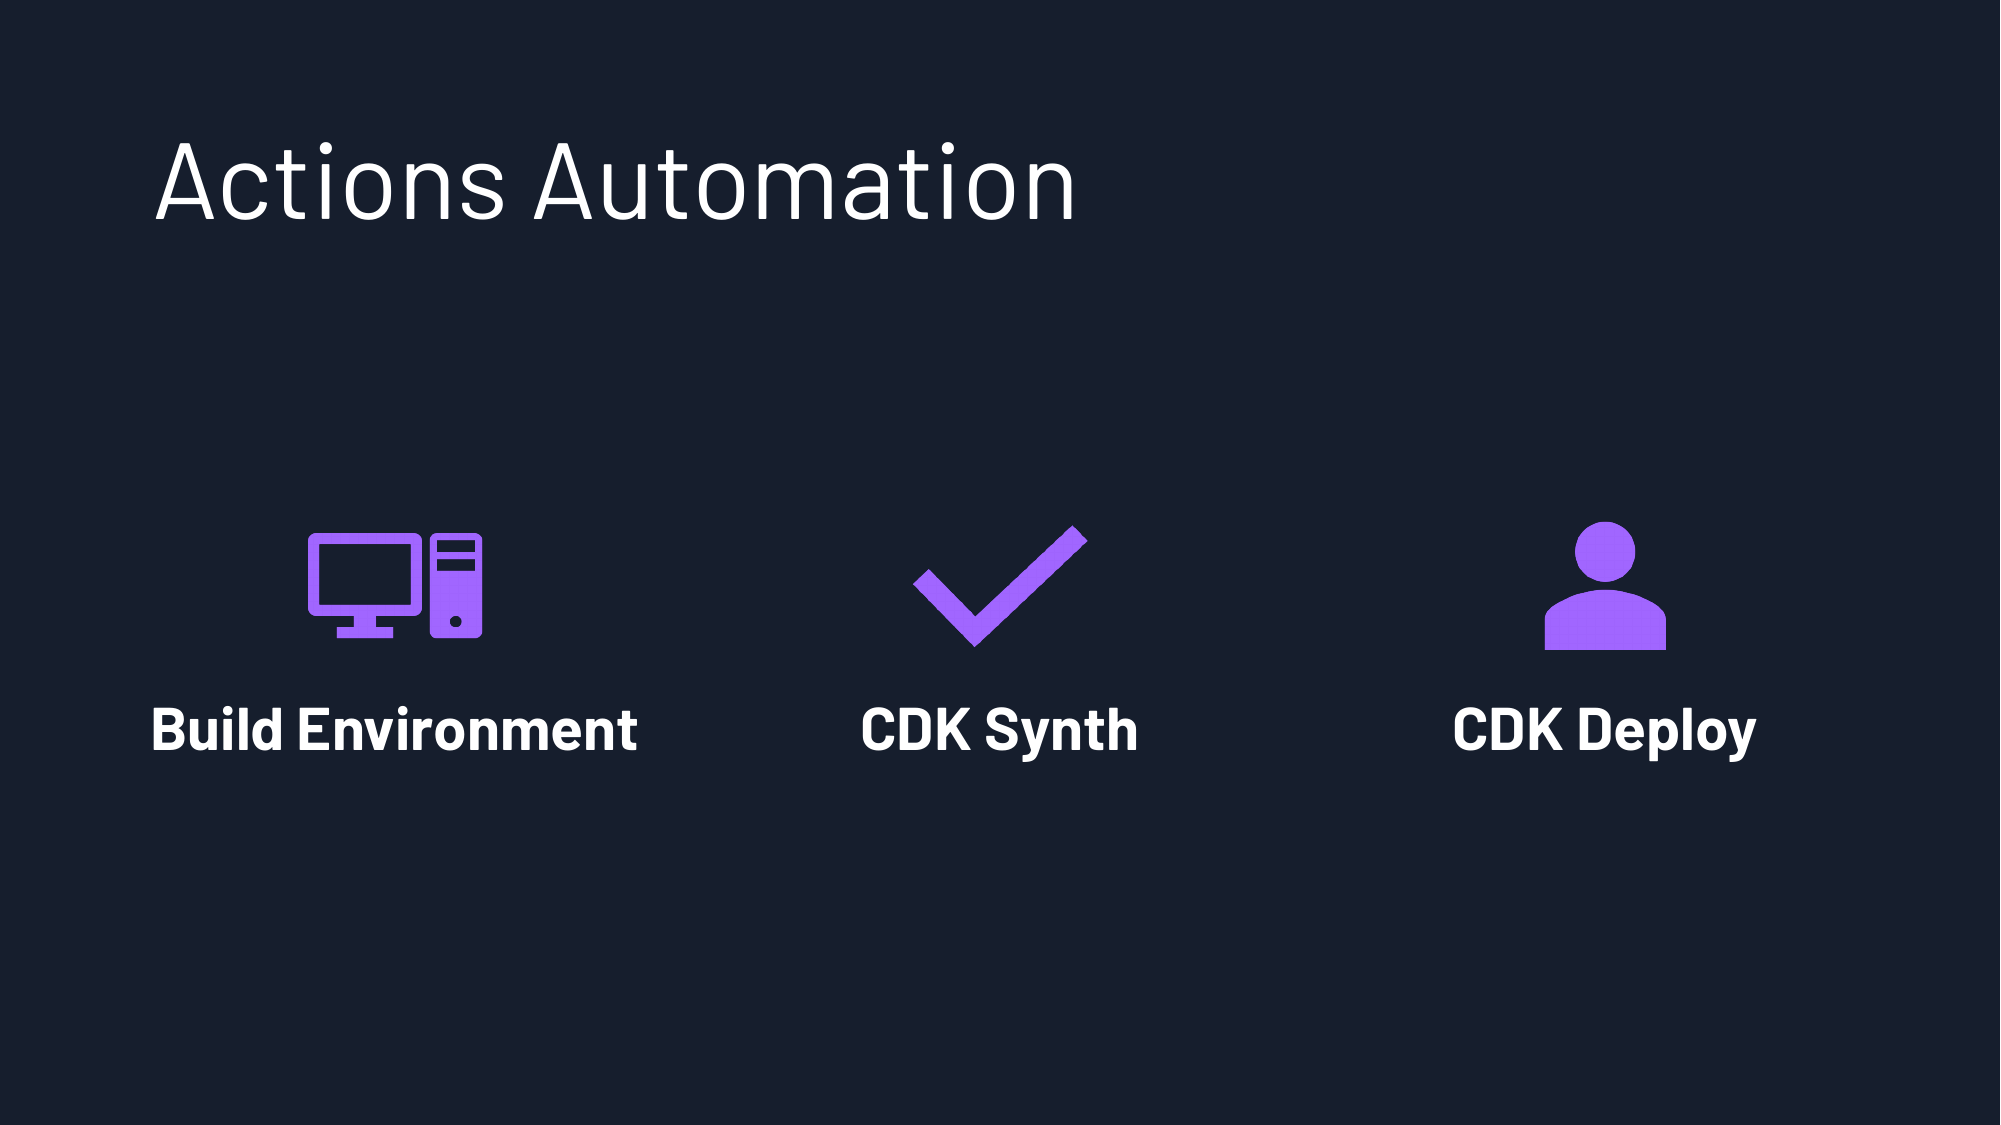

# Actions Automation
Build Environment
CDK Synth
CDK Deploy